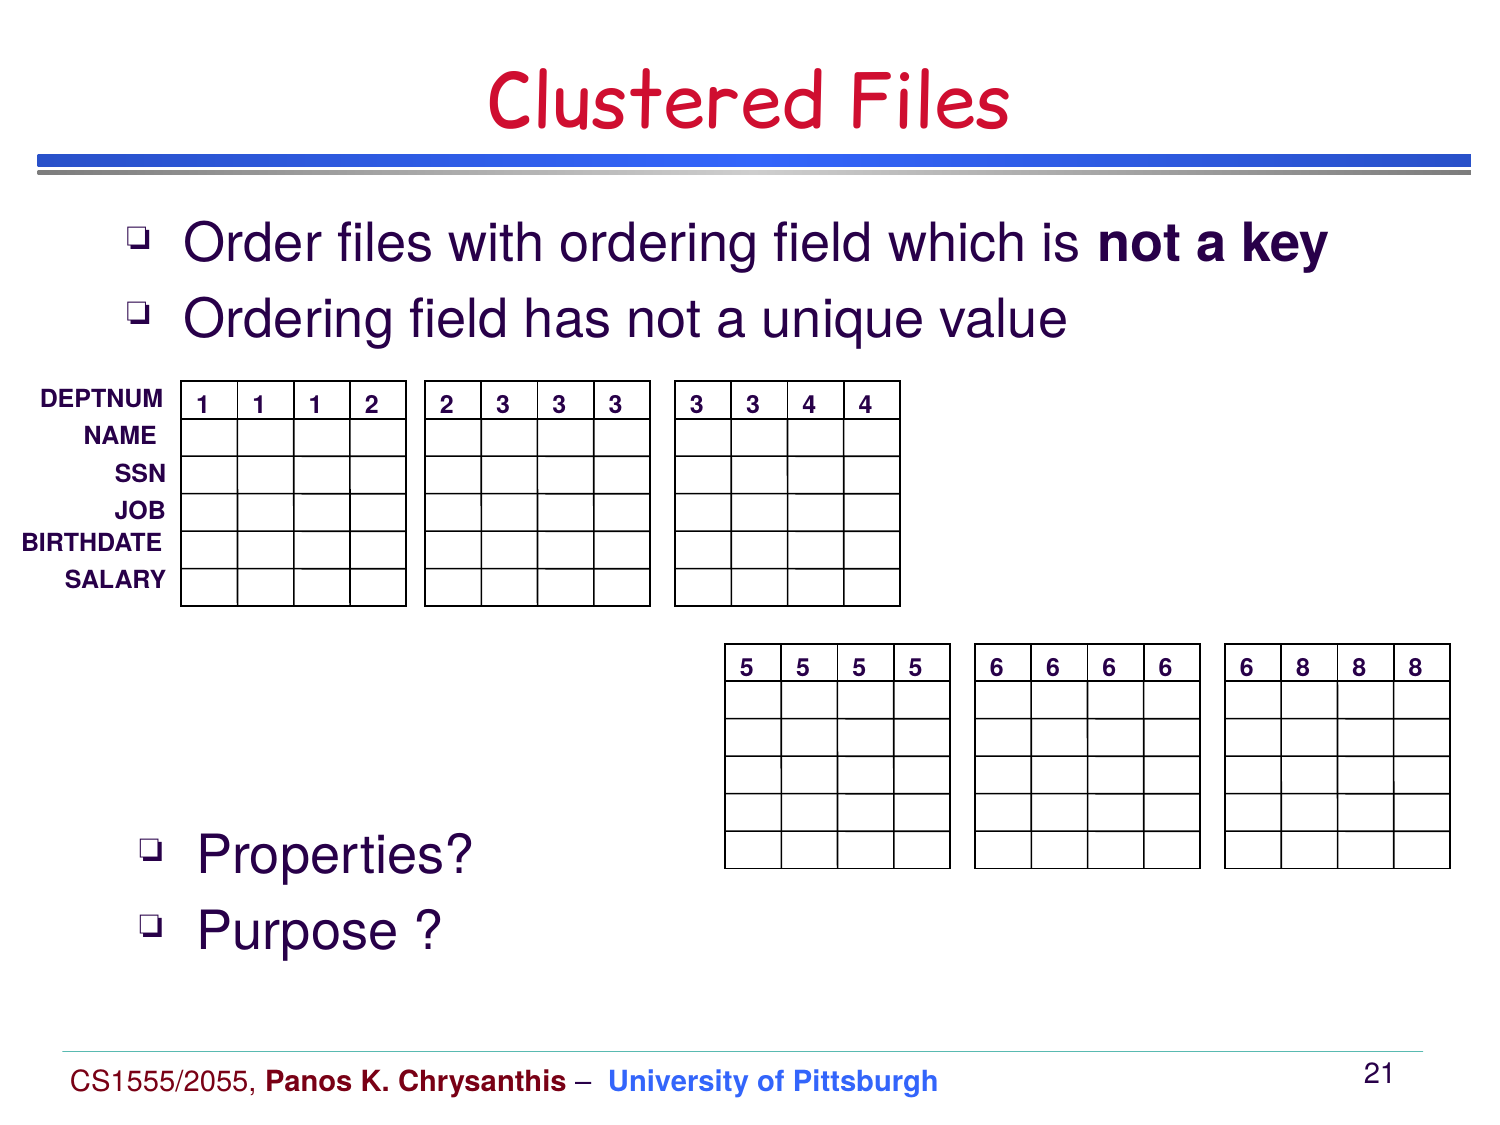

# Clustered Files
Order files with ordering field which is not a key
Ordering field has not a unique value
DEPTNUM
1
1
1
2

2
3
3
3

3
3
4
4

NAME
SSN
JOB
SALARY
5
5
5
5

6
6
6
6

6
8
8
8

BIRTHDATE
Properties?
Purpose ?